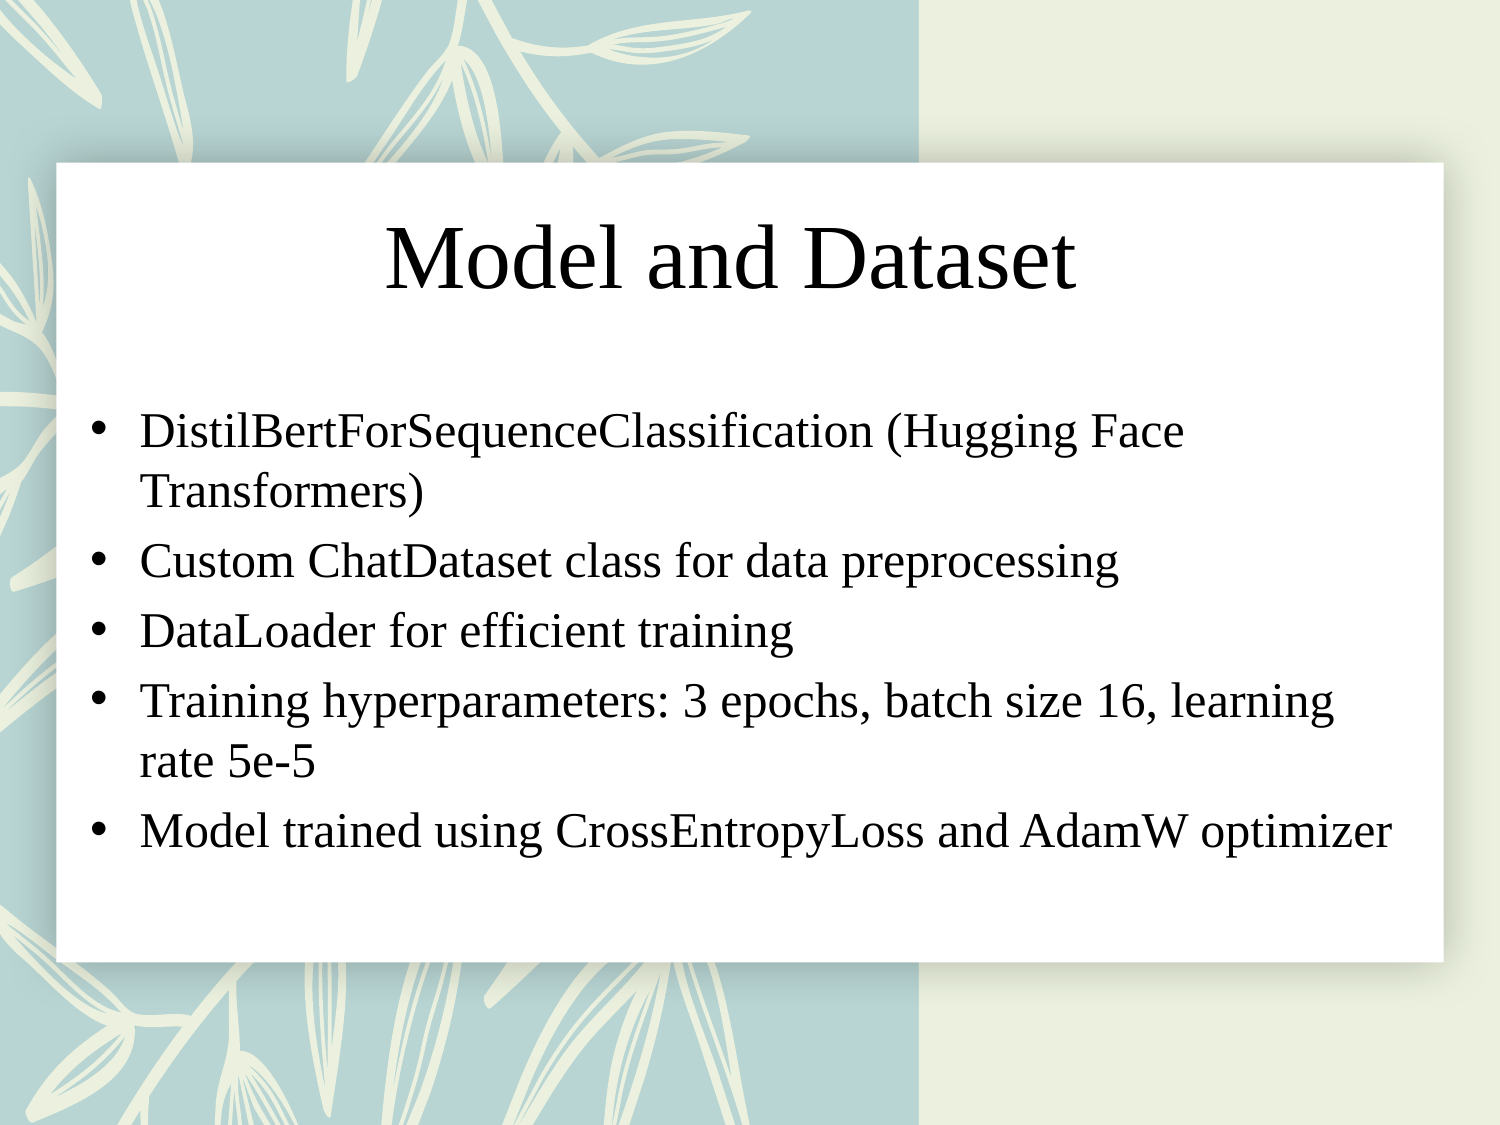

# Model and Dataset

DistilBertForSequenceClassification (Hugging Face Transformers)
Custom ChatDataset class for data preprocessing
DataLoader for efficient training
Training hyperparameters: 3 epochs, batch size 16, learning rate 5e-5
Model trained using CrossEntropyLoss and AdamW optimizer